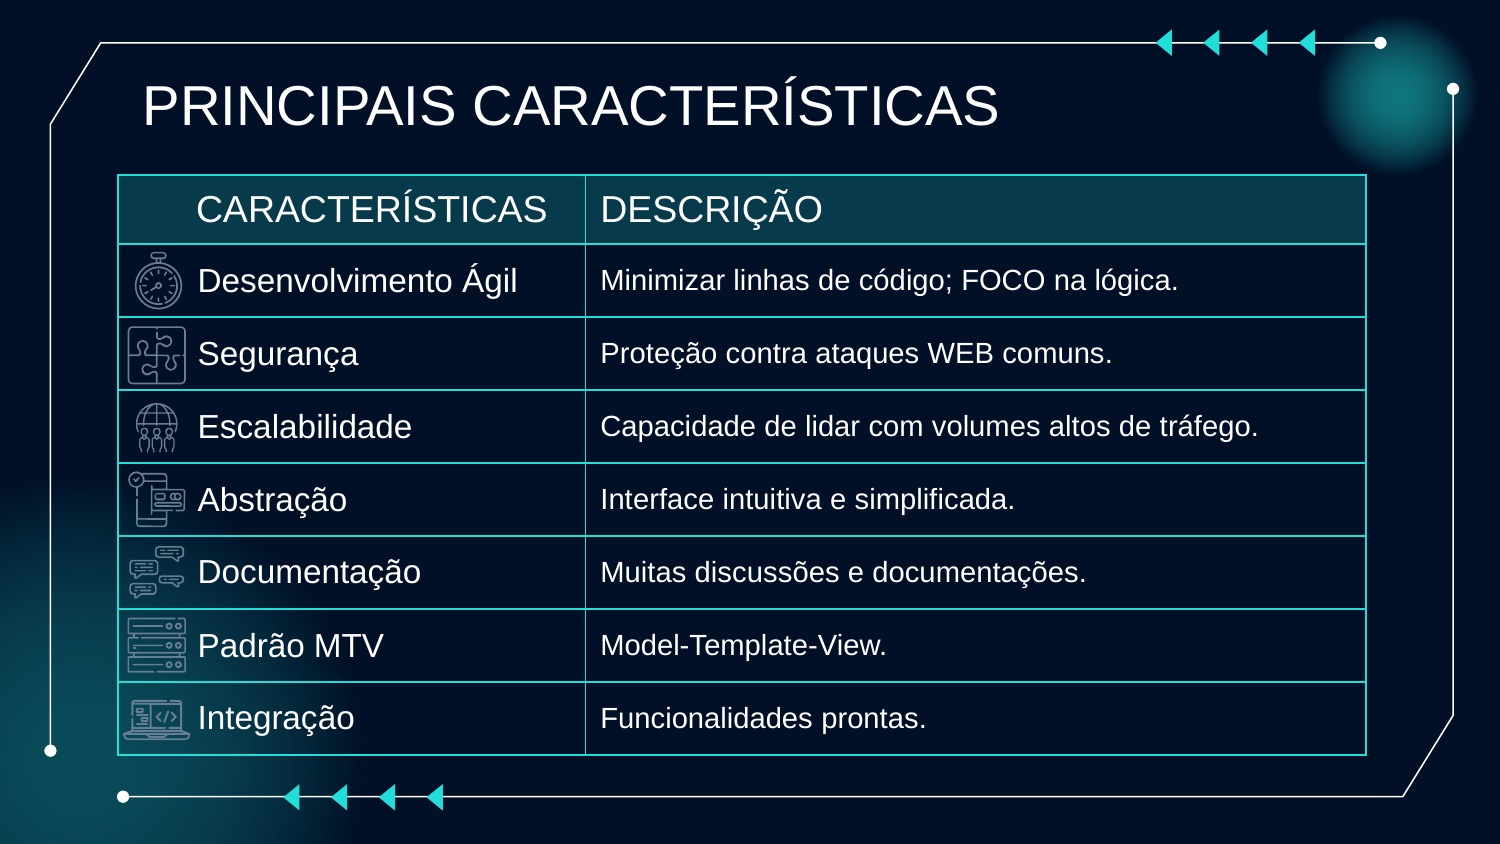

# PRINCIPAIS CARACTERÍSTICAS
| CARACTERÍSTICAS | DESCRIÇÃO |
| --- | --- |
| Desenvolvimento Ágil | Minimizar linhas de código; FOCO na lógica. |
| Segurança | Proteção contra ataques WEB comuns. |
| Escalabilidade | Capacidade de lidar com volumes altos de tráfego. |
| Abstração | Interface intuitiva e simplificada. |
| Documentação | Muitas discussões e documentações. |
| Padrão MTV | Model-Template-View. |
| Integração | Funcionalidades prontas. |